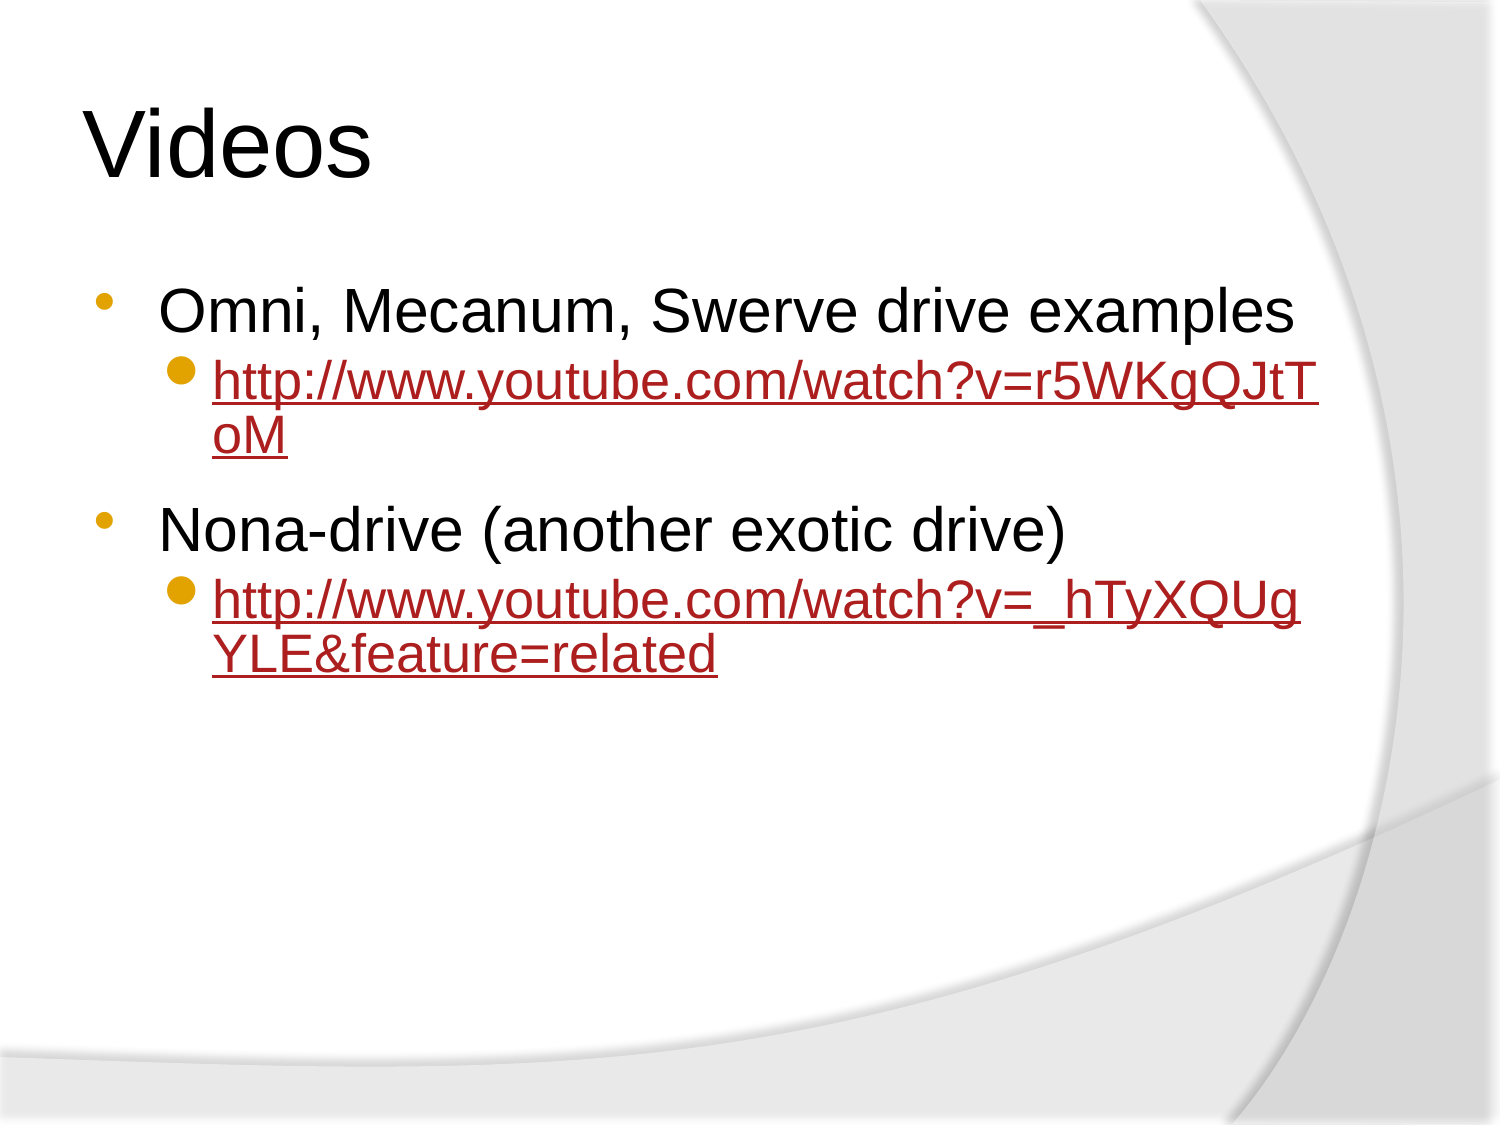

# Videos
Omni, Mecanum, Swerve drive examples
http://www.youtube.com/watch?v=r5WKgQJtToM
Nona-drive (another exotic drive)
http://www.youtube.com/watch?v=_hTyXQUgYLE&feature=related